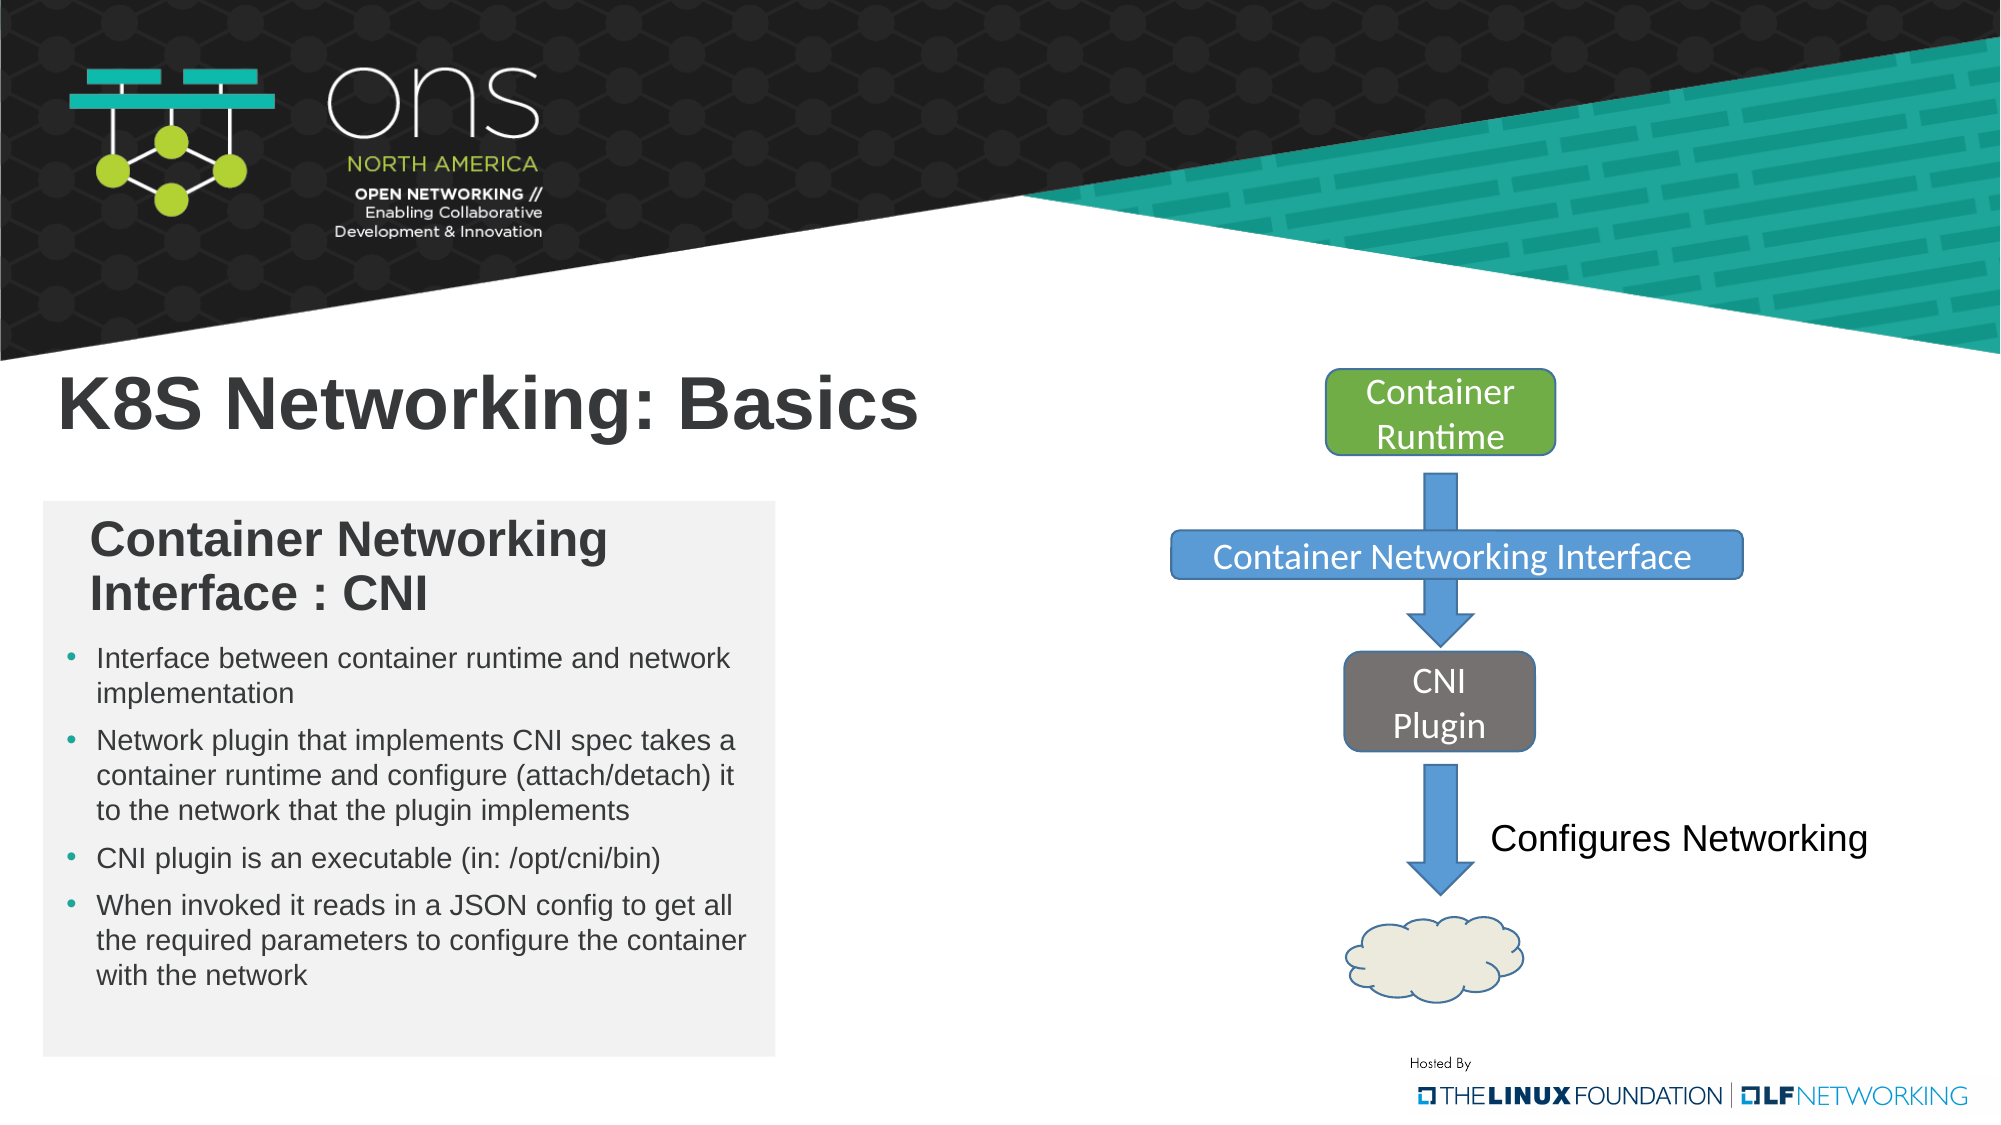

# K8S Networking: Basics
Container Runtime

Container Networking Interface : CNI
Interface between container runtime and network implementation
Network plugin that implements CNI spec takes a container runtime and configure (attach/detach) it to the network that the plugin implements
CNI plugin is an executable (in: /opt/cni/bin)
When invoked it reads in a JSON config to get all the required parameters to configure the container with the network
Container Networking Interface
CNI Plugin

Configures Networking